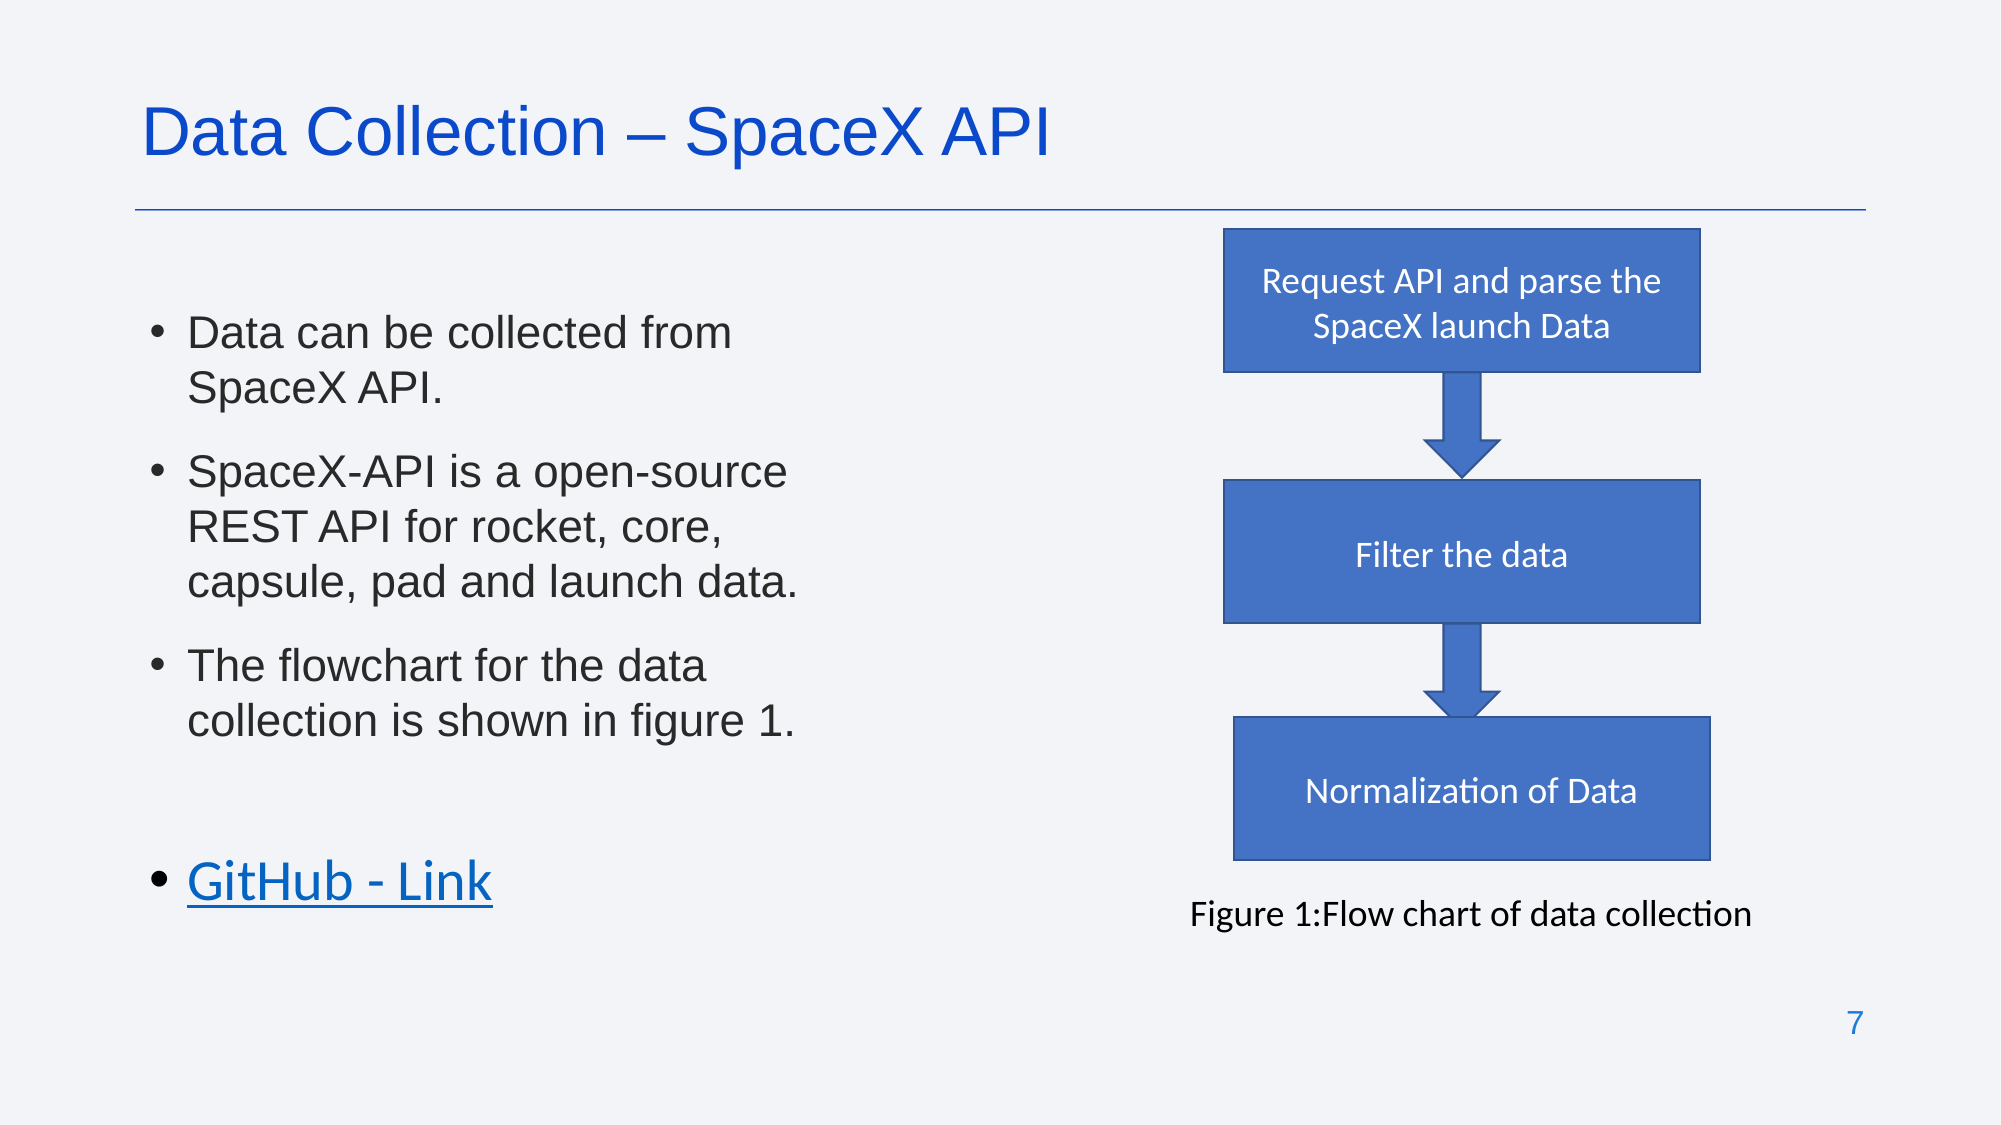

Data Collection – SpaceX API
Request API and parse the SpaceX launch Data
Data can be collected from SpaceX API.
SpaceX-API is a open-source REST API for rocket, core, capsule, pad and launch data.
The flowchart for the data collection is shown in figure 1.

GitHub - Link

Filter the data

Normalization of Data
Figure 1:Flow chart of data collection
7